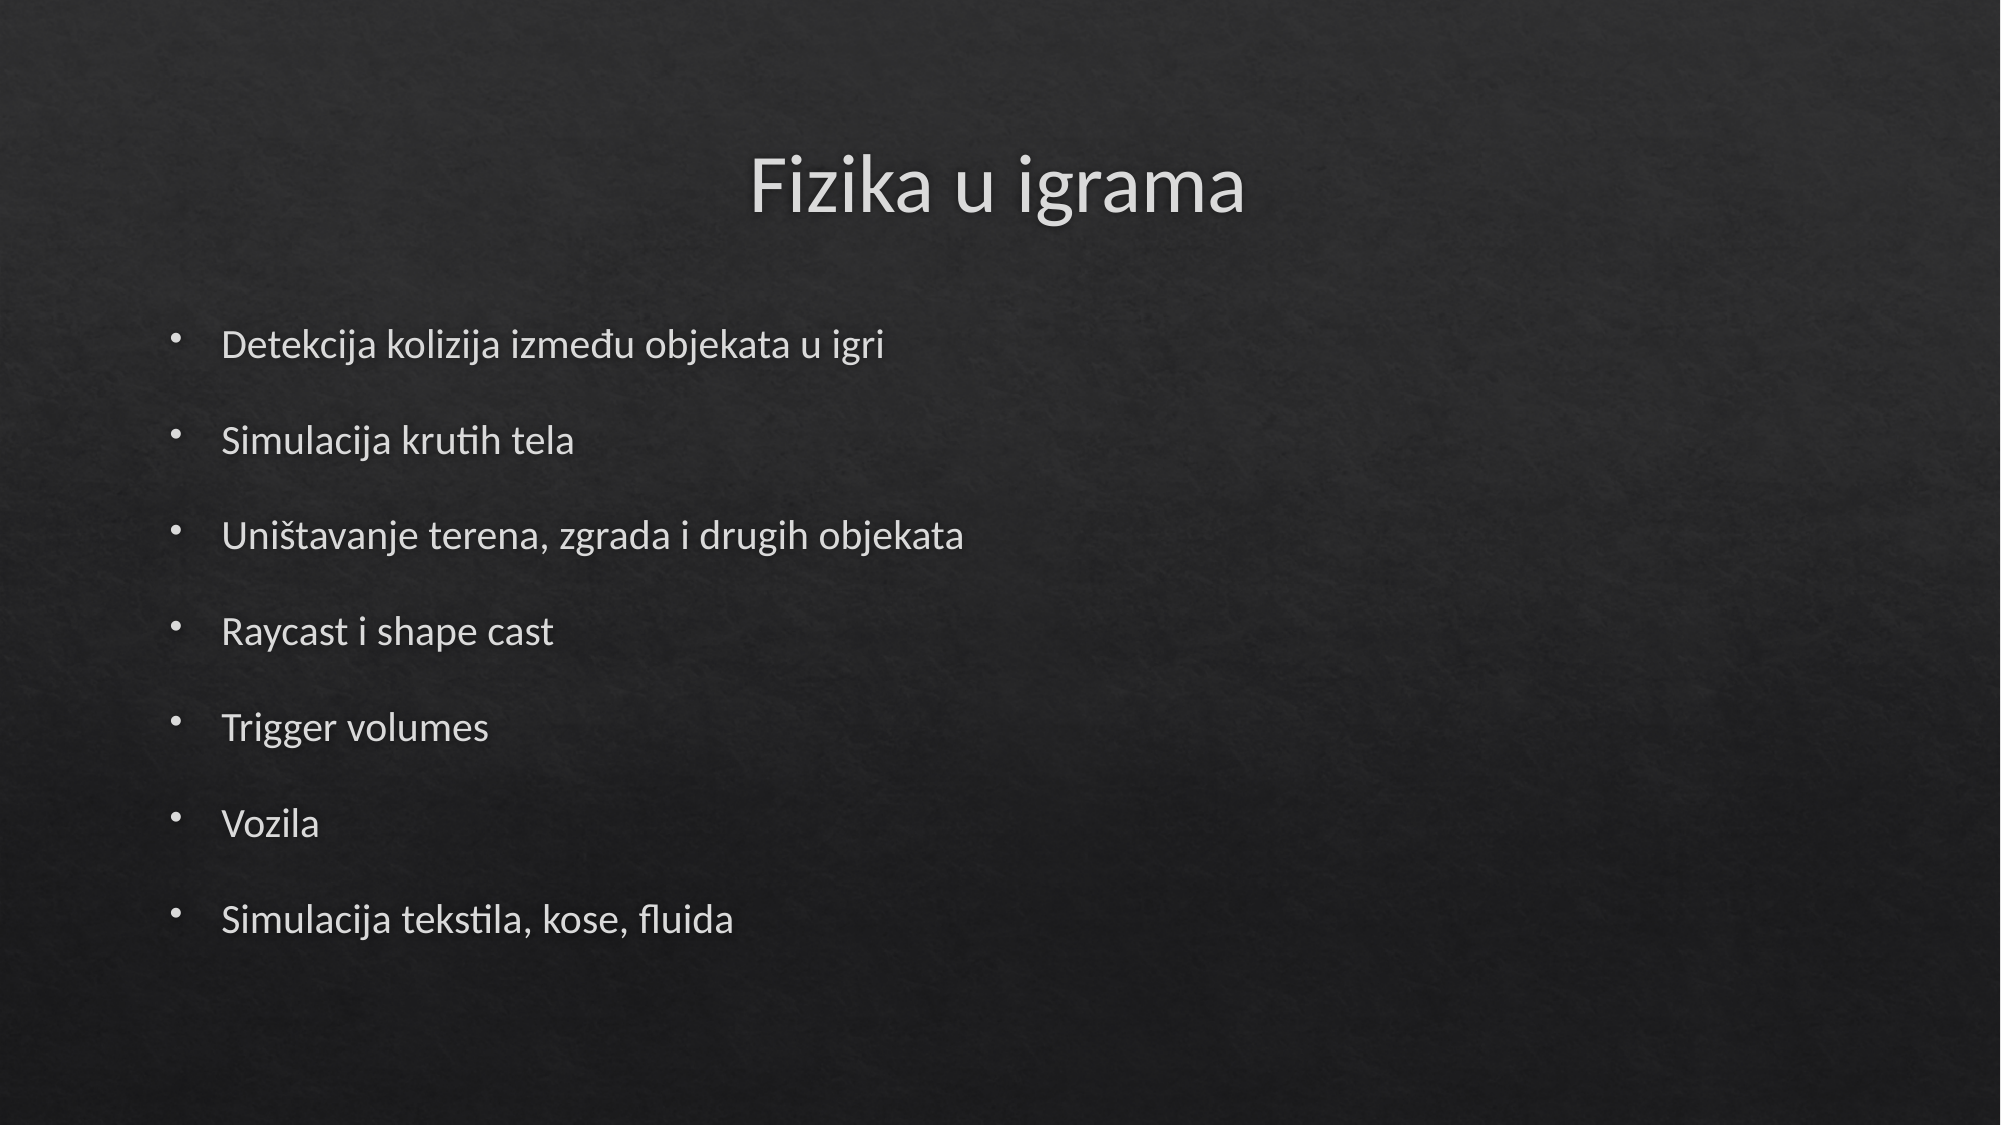

# Fizika u igrama
Detekcija kolizija između objekata u igri
Simulacija krutih tela
Uništavanje terena, zgrada i drugih objekata
Raycast i shape cast
Trigger volumes
Vozila
Simulacija tekstila, kose, fluida